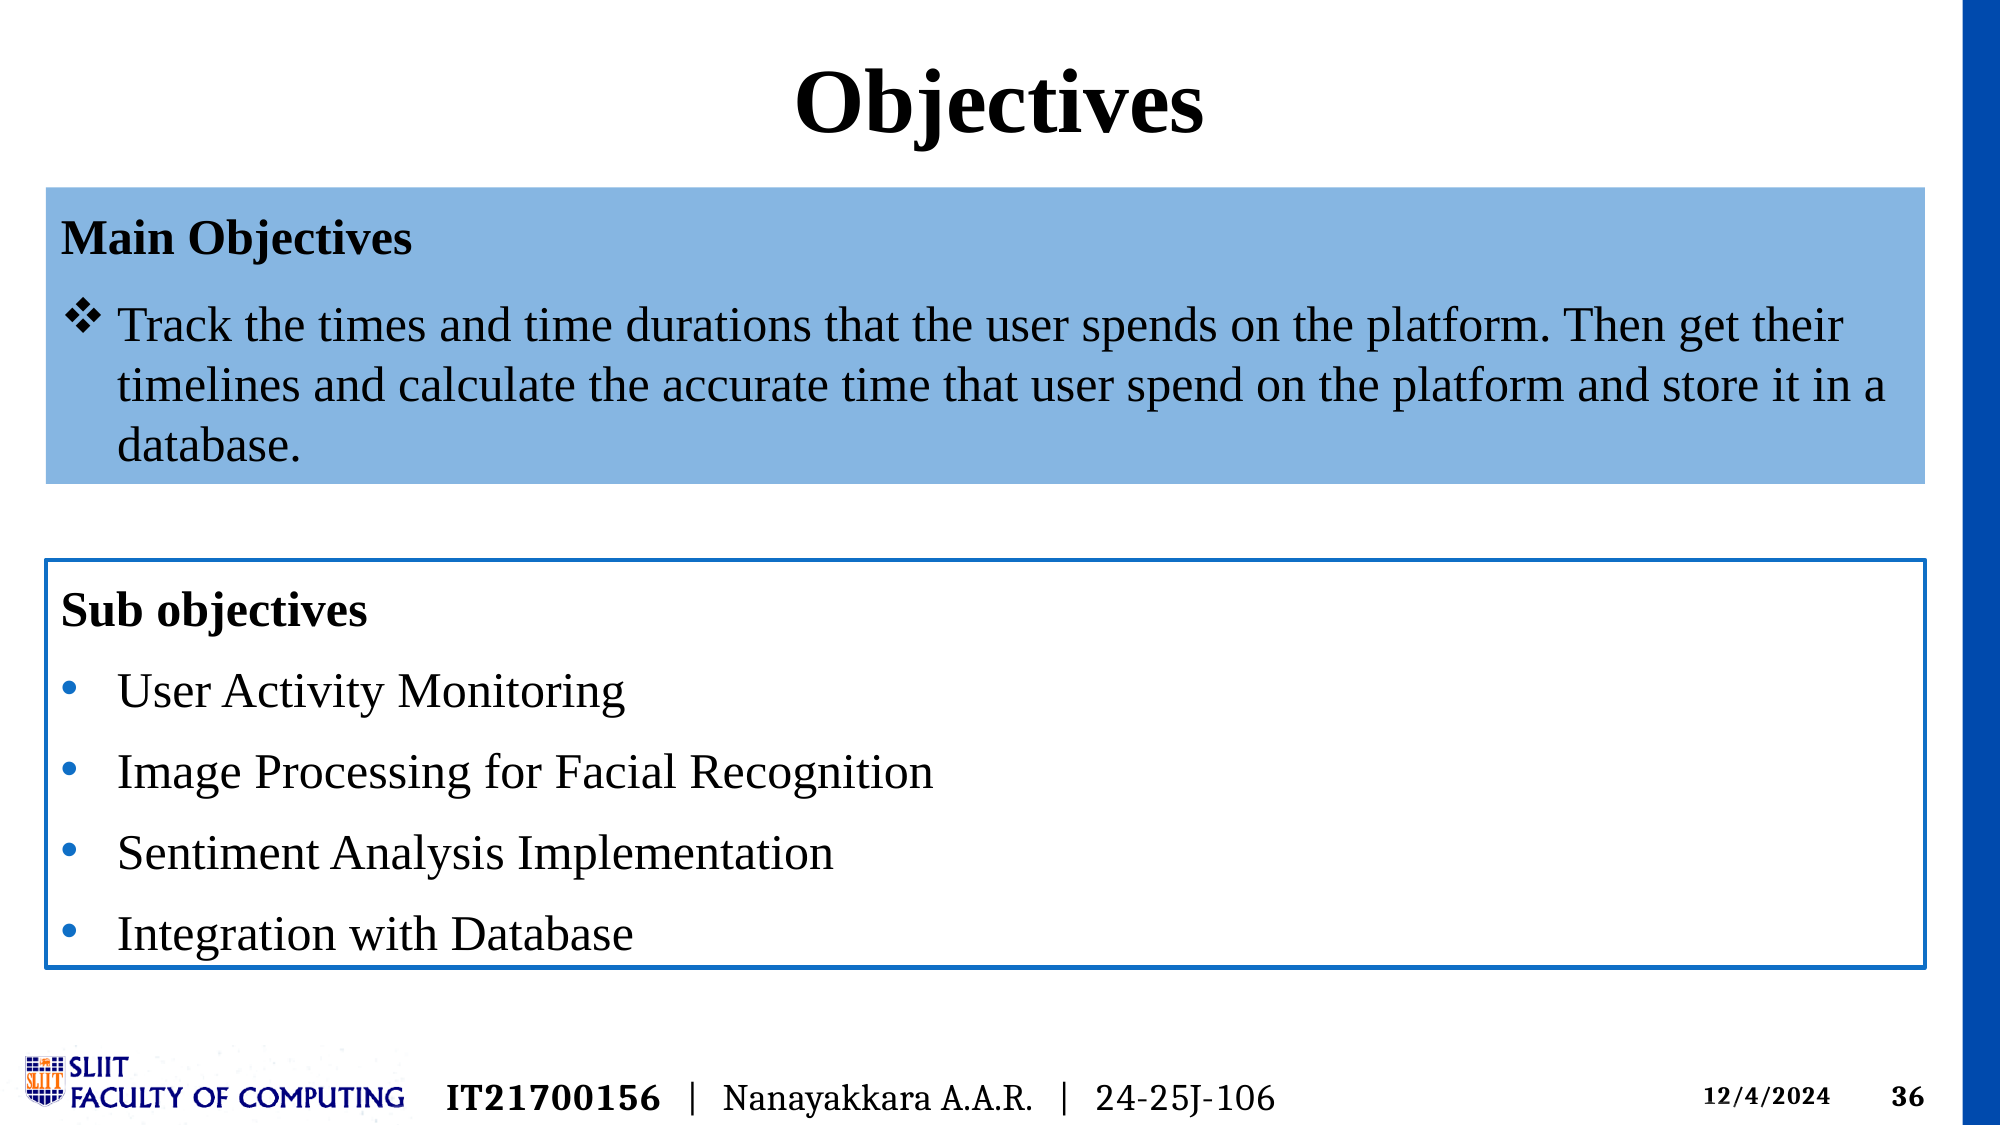

# Objectives
Main Objectives
Track the times and time durations that the user spends on the platform. Then get their timelines and calculate the accurate time that user spend on the platform and store it in a database.
Sub objectives
User Activity Monitoring
Image Processing for Facial Recognition
Sentiment Analysis Implementation
Integration with Database
IT21700156   |   Nanayakkara A.A.R.   |   24-25J-106